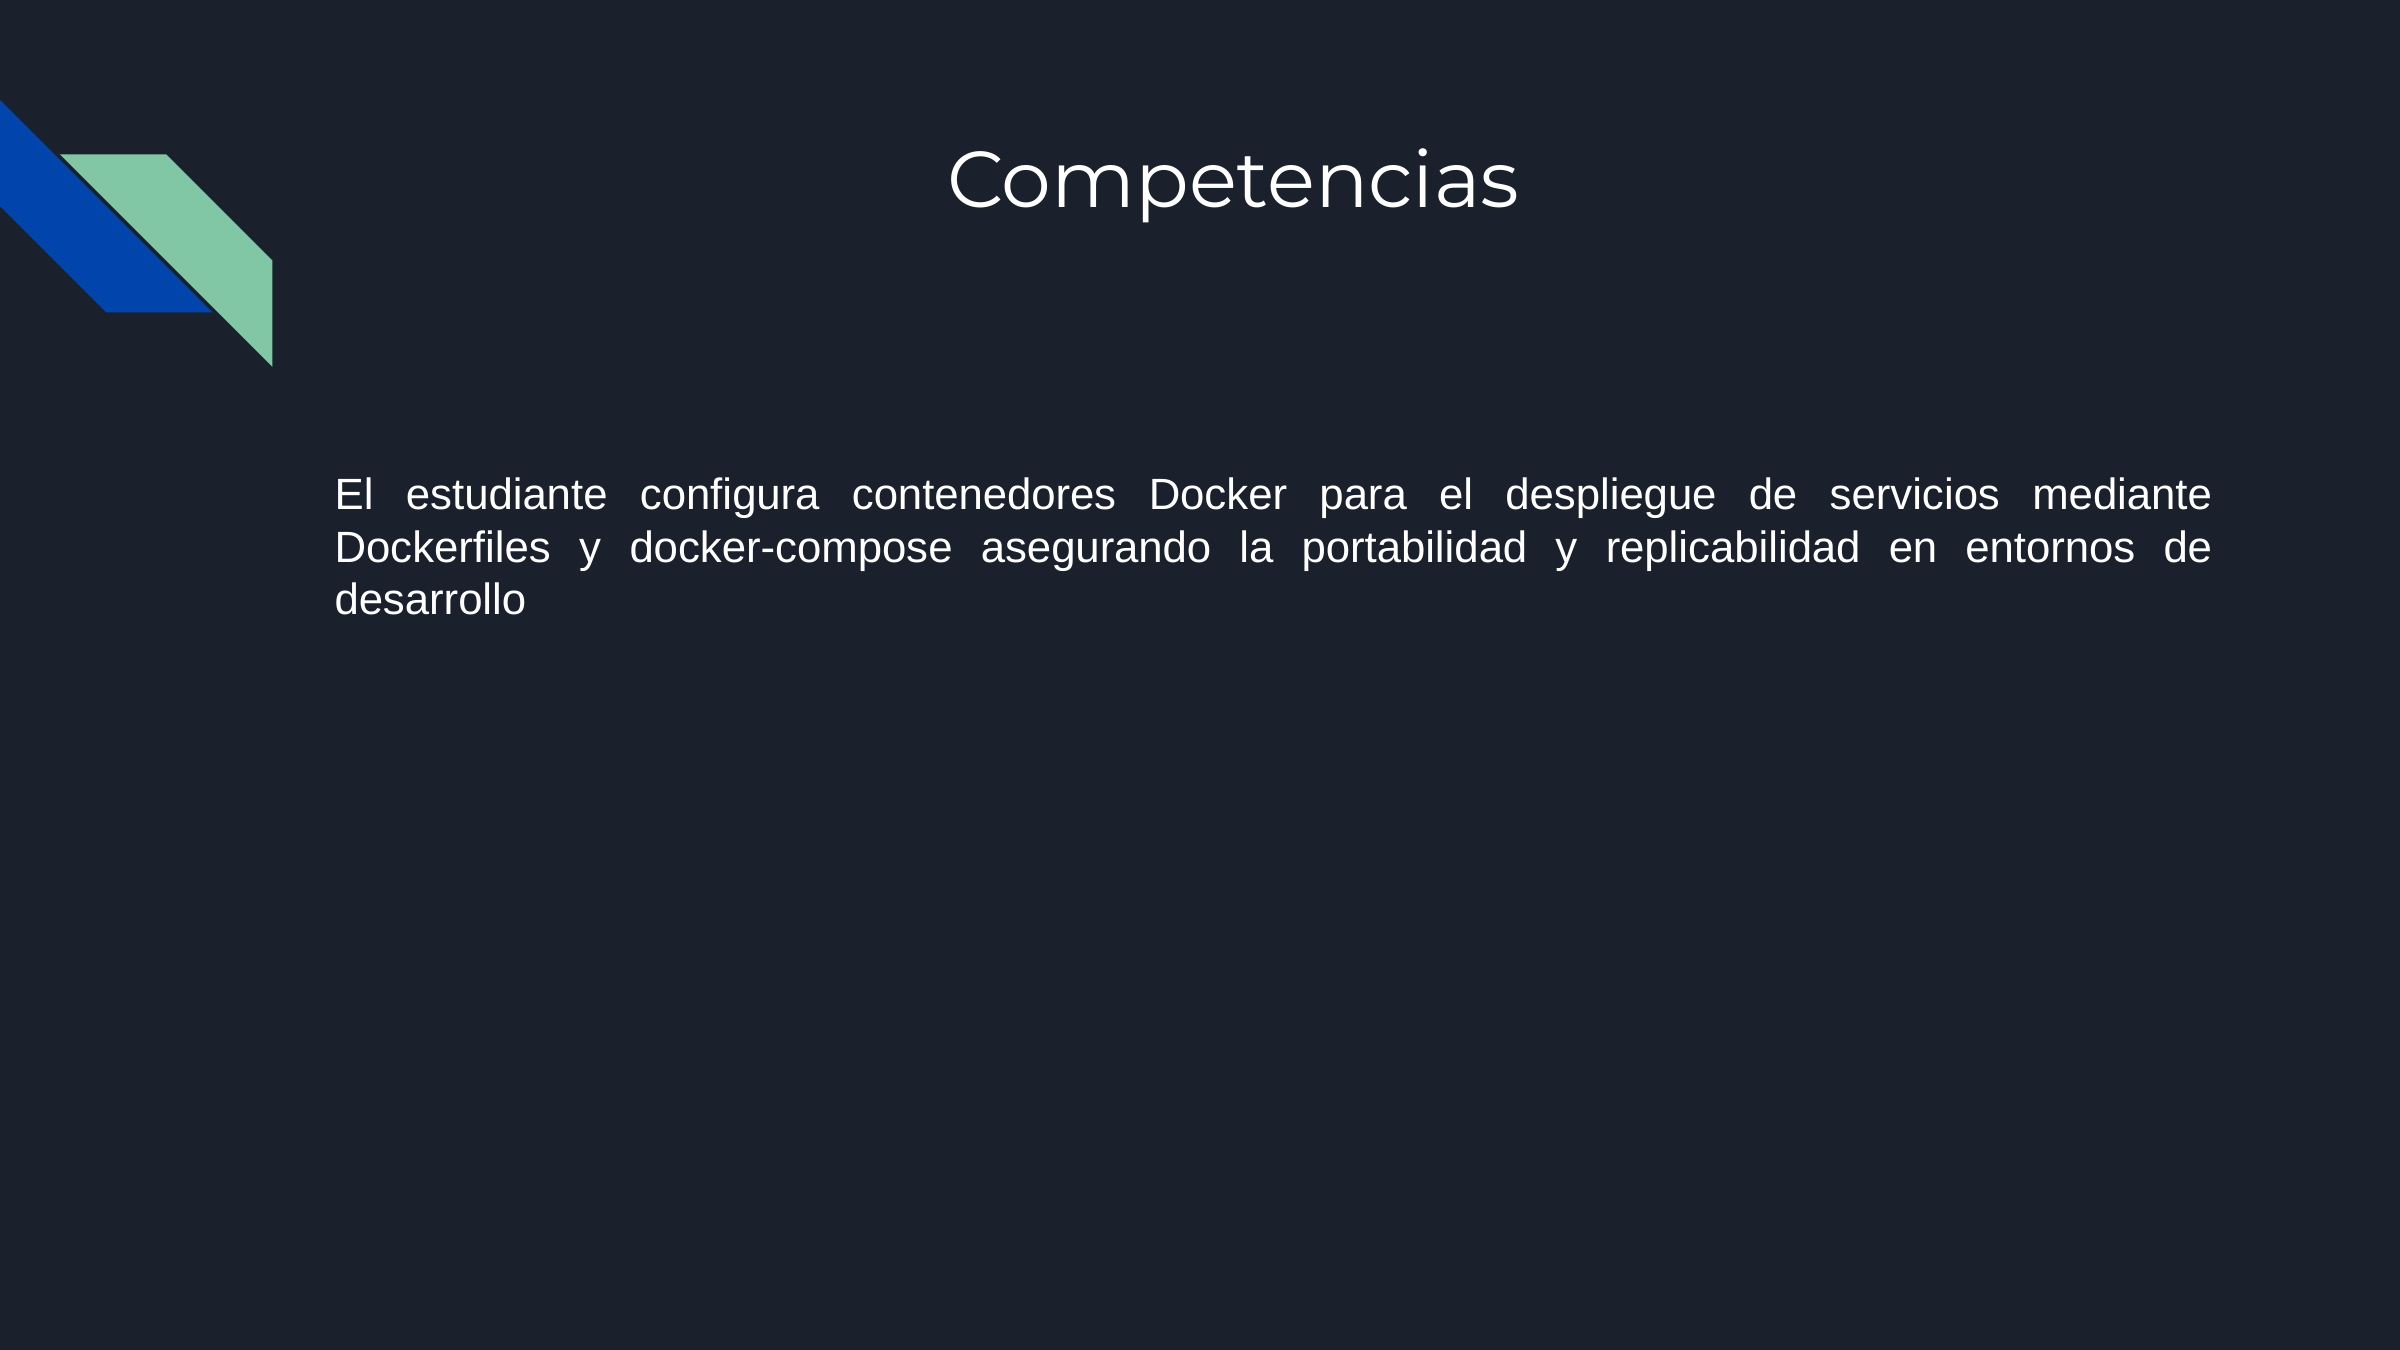

# Competencias
El estudiante configura contenedores Docker para el despliegue de servicios mediante Dockerfiles y docker-compose asegurando la portabilidad y replicabilidad en entornos de desarrollo